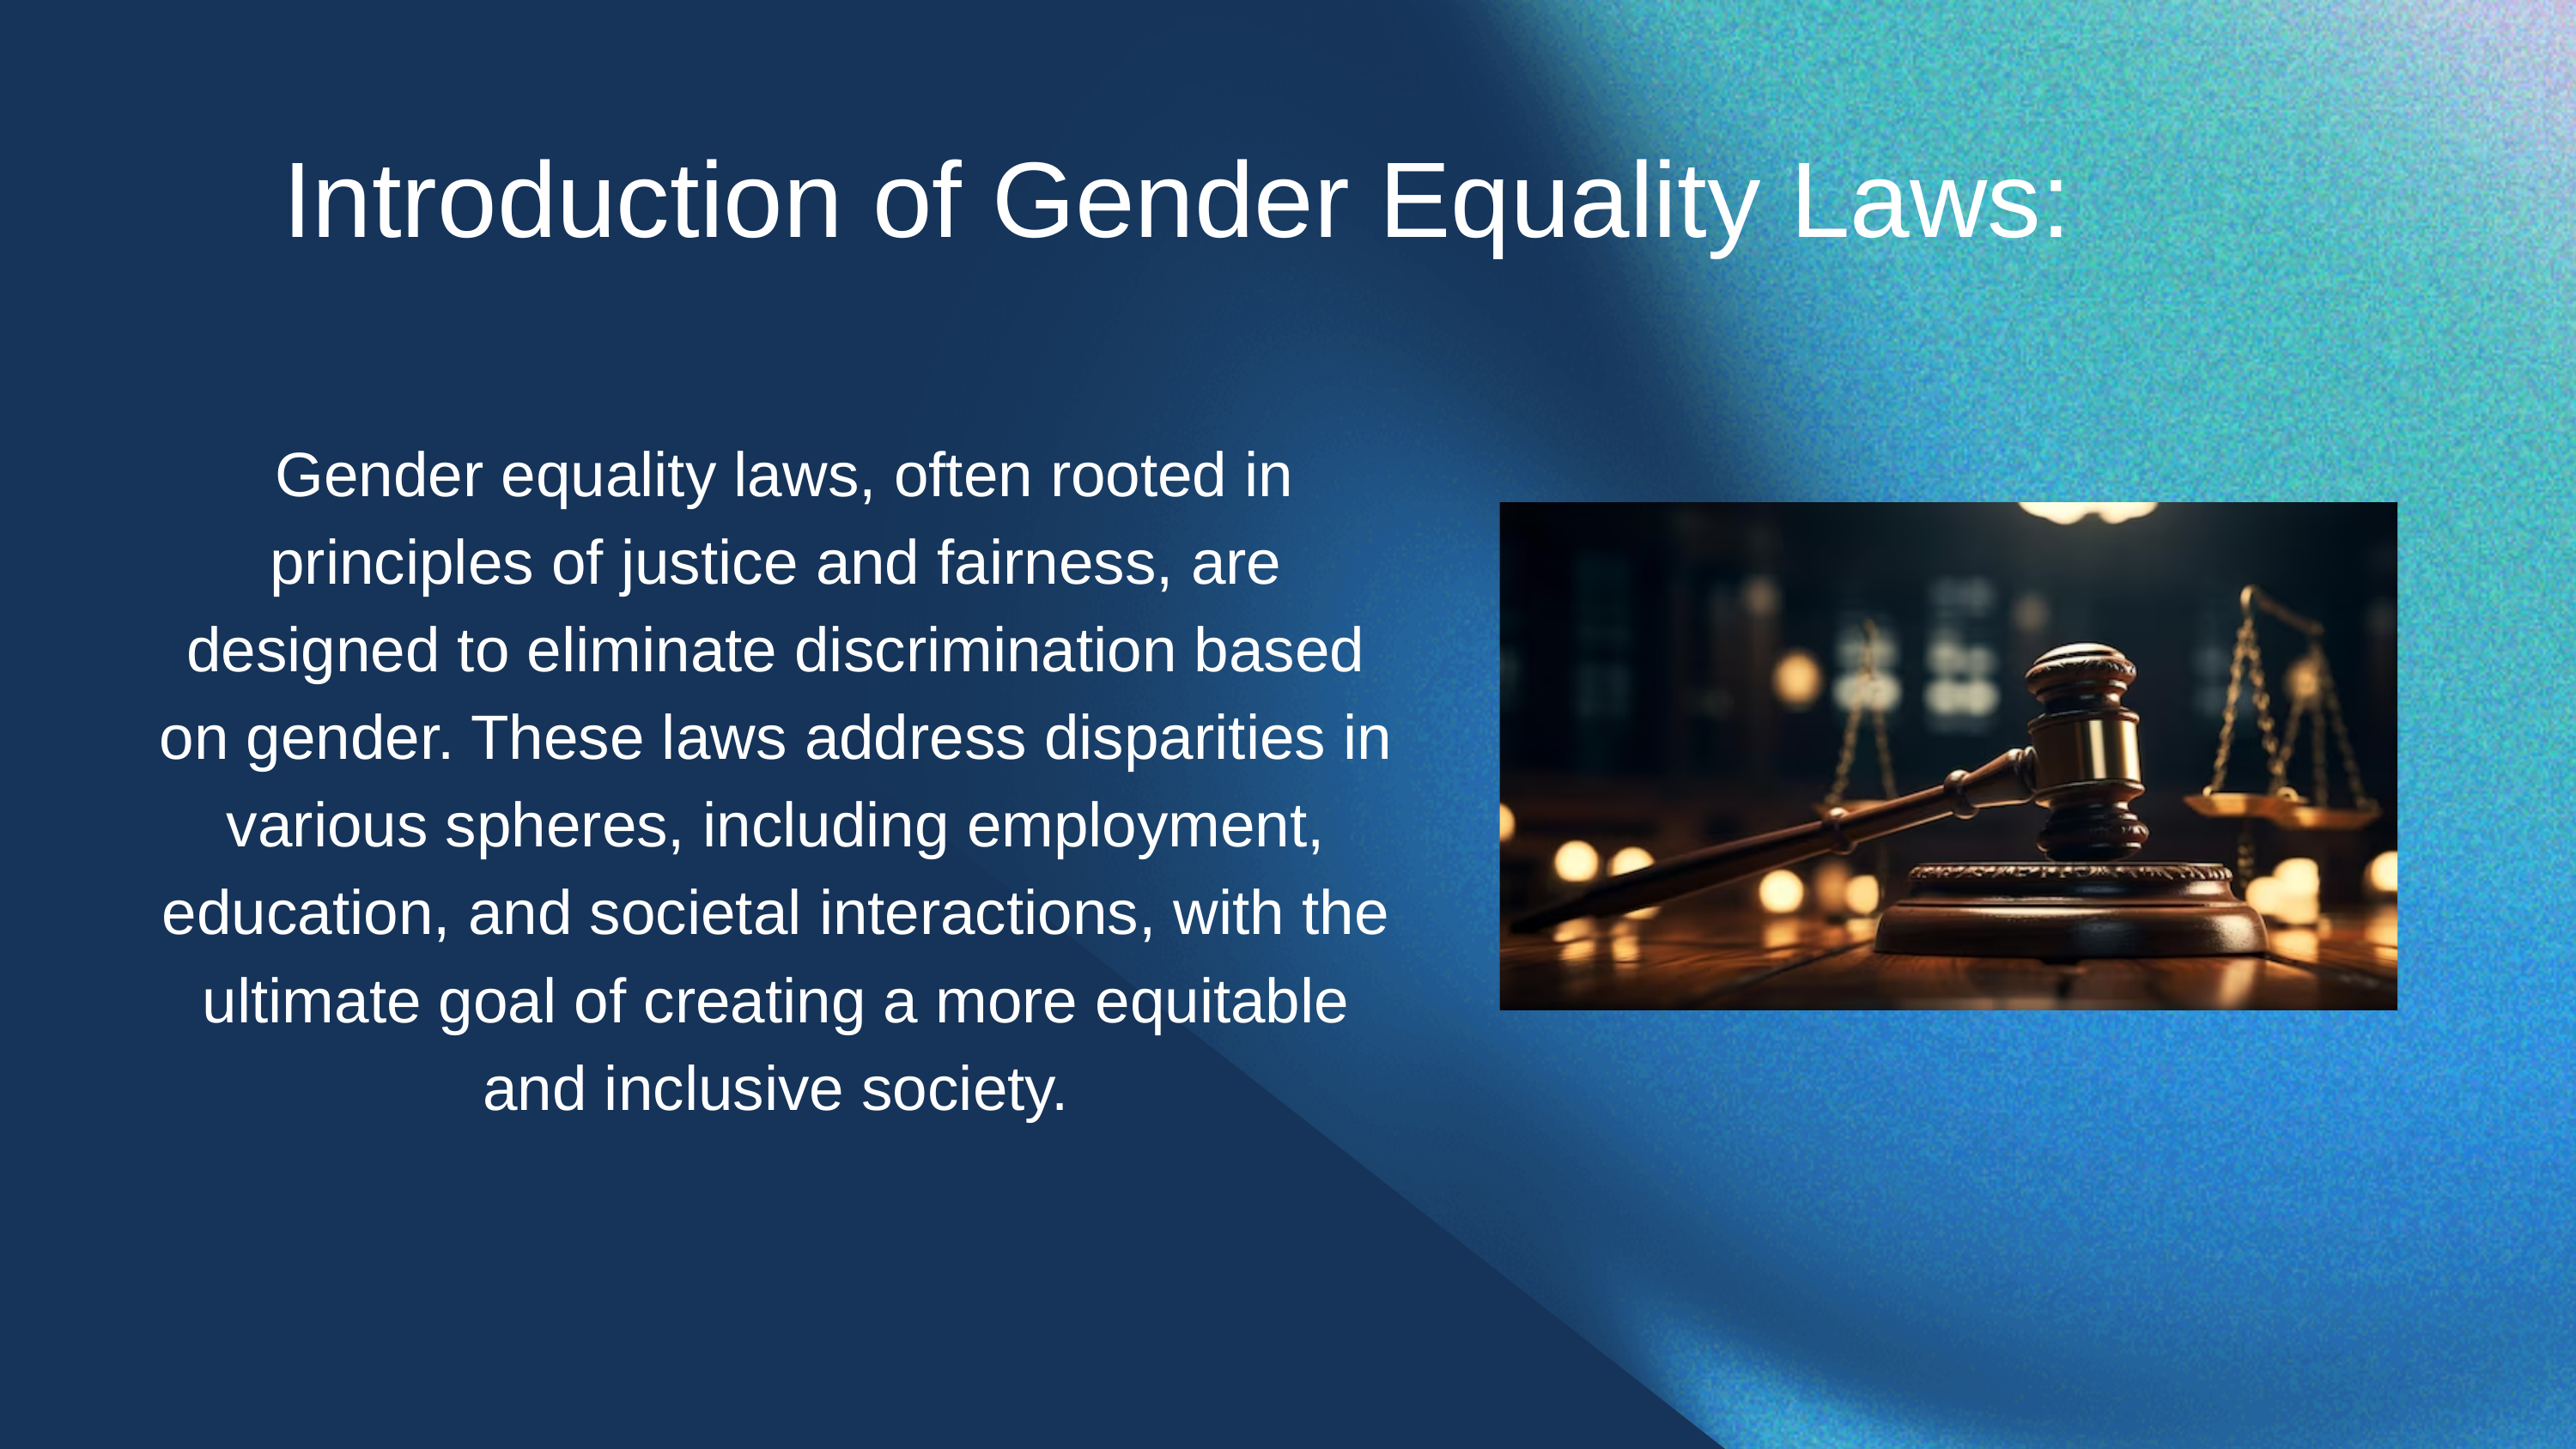

Introduction of Gender Equality Laws:
 Gender equality laws, often rooted in principles of justice and fairness, are designed to eliminate discrimination based on gender. These laws address disparities in various spheres, including employment, education, and societal interactions, with the ultimate goal of creating a more equitable and inclusive society.